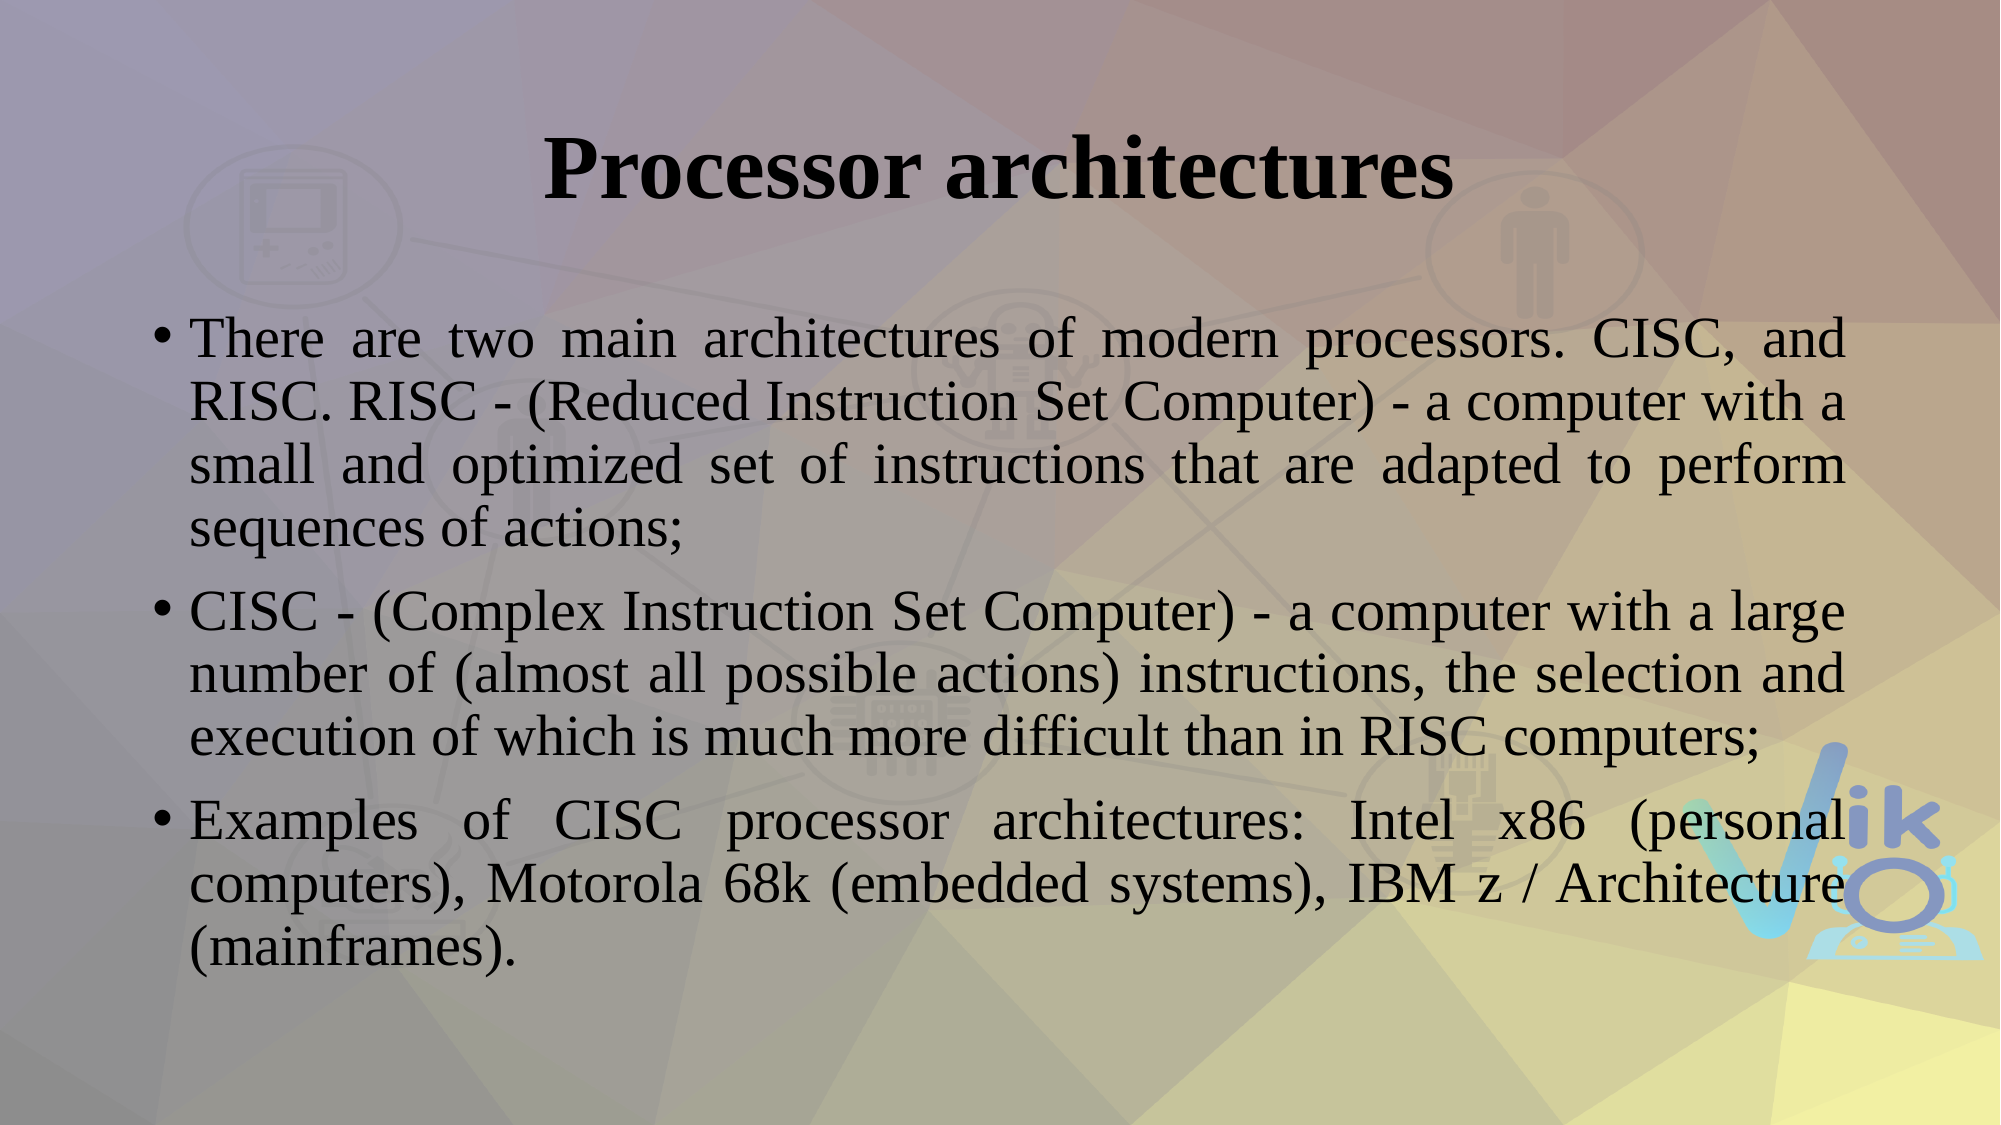

# Processor architectures
There are two main architectures of modern processors. CISC, and RISC. RISC - (Reduced Instruction Set Computer) - a computer with a small and optimized set of instructions that are adapted to perform sequences of actions;
CISC - (Complex Instruction Set Computer) - a computer with a large number of (almost all possible actions) instructions, the selection and execution of which is much more difficult than in RISC computers;
Examples of CISC processor architectures: Intel x86 (personal computers), Motorola 68k (embedded systems), IBM z / Architecture (mainframes).